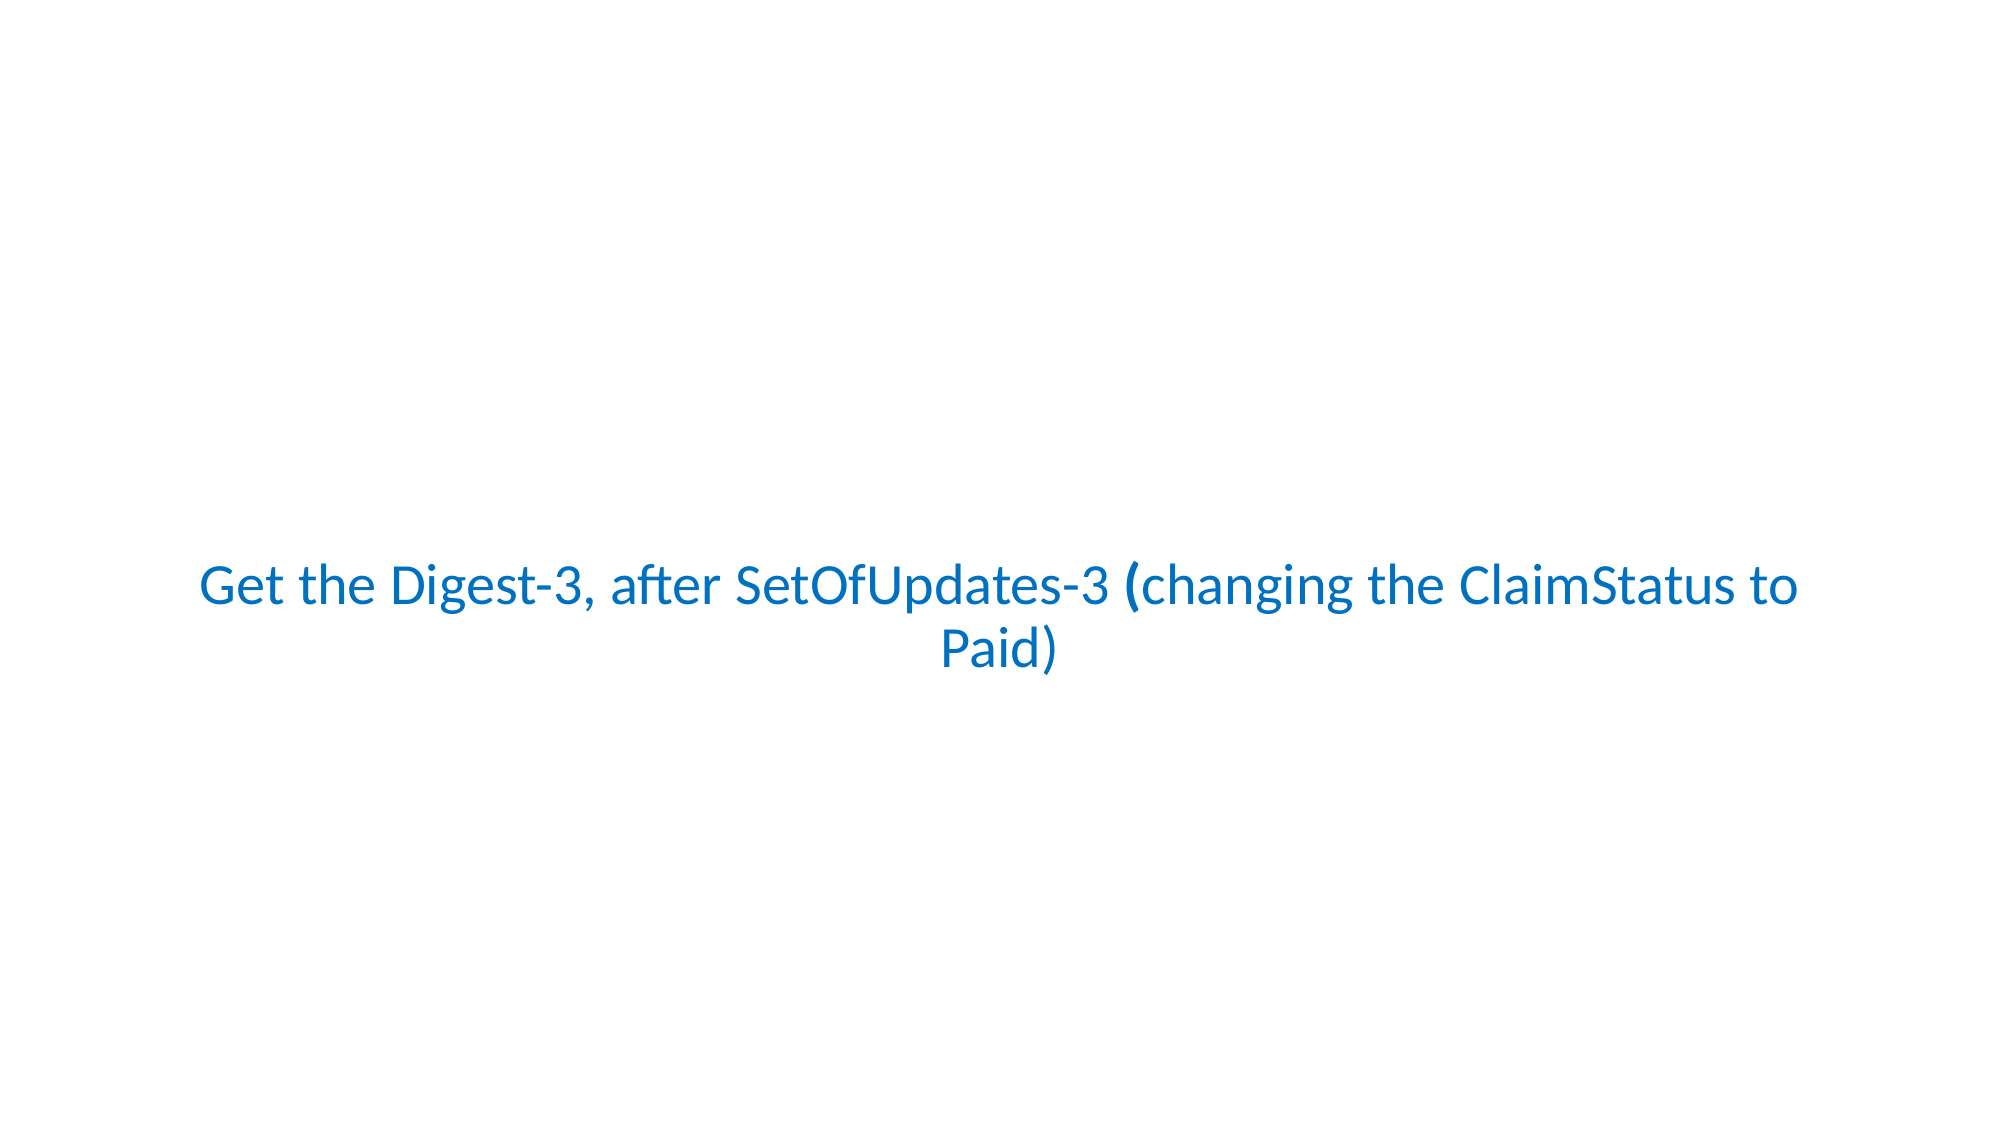

Get the Digest-3, after SetOfUpdates-3 (changing the ClaimStatus to Paid)